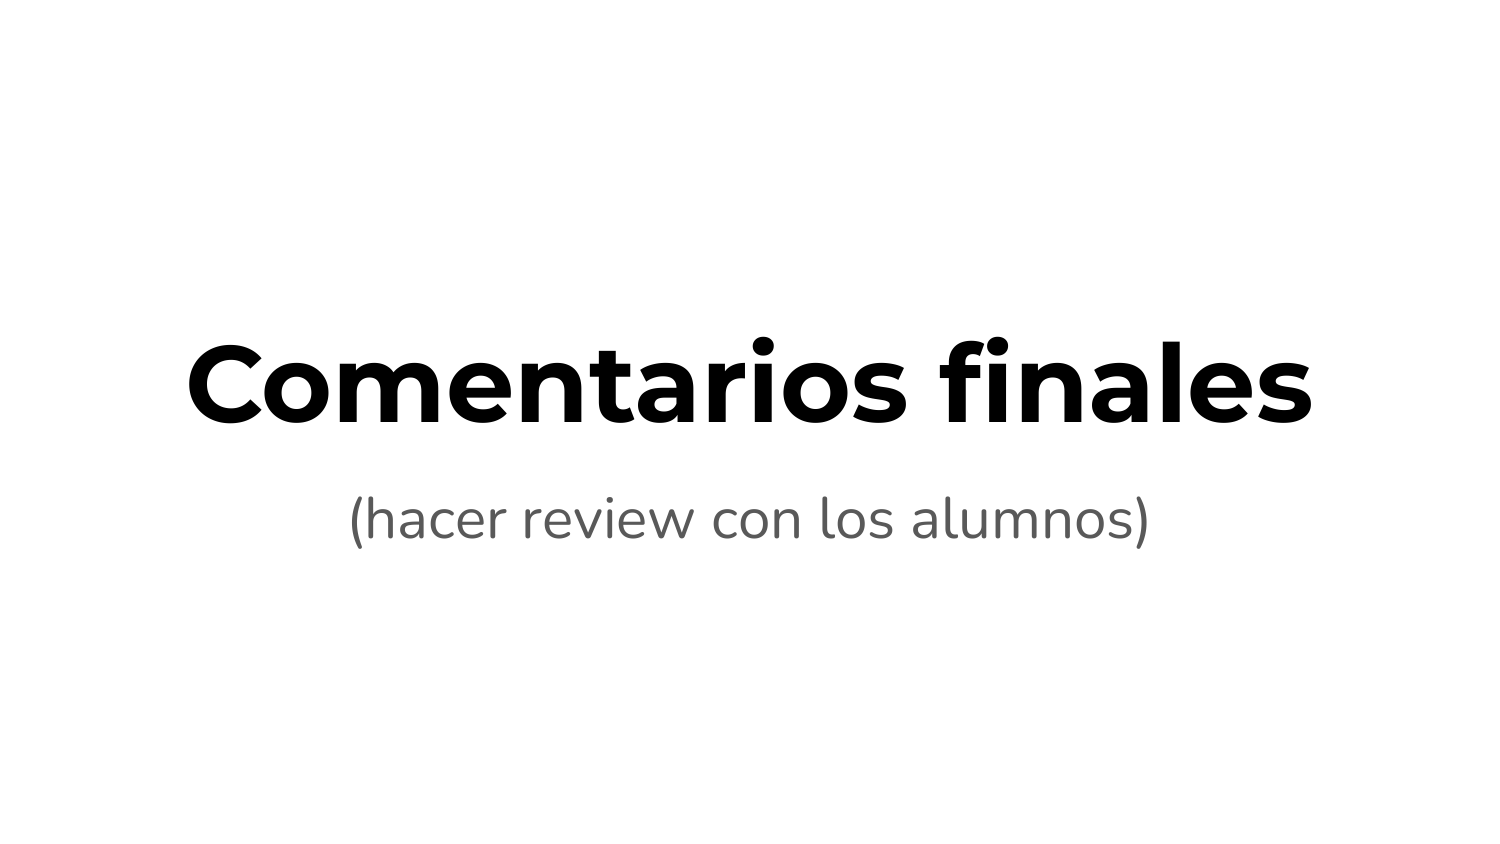

# Comentarios finales
(hacer review con los alumnos)